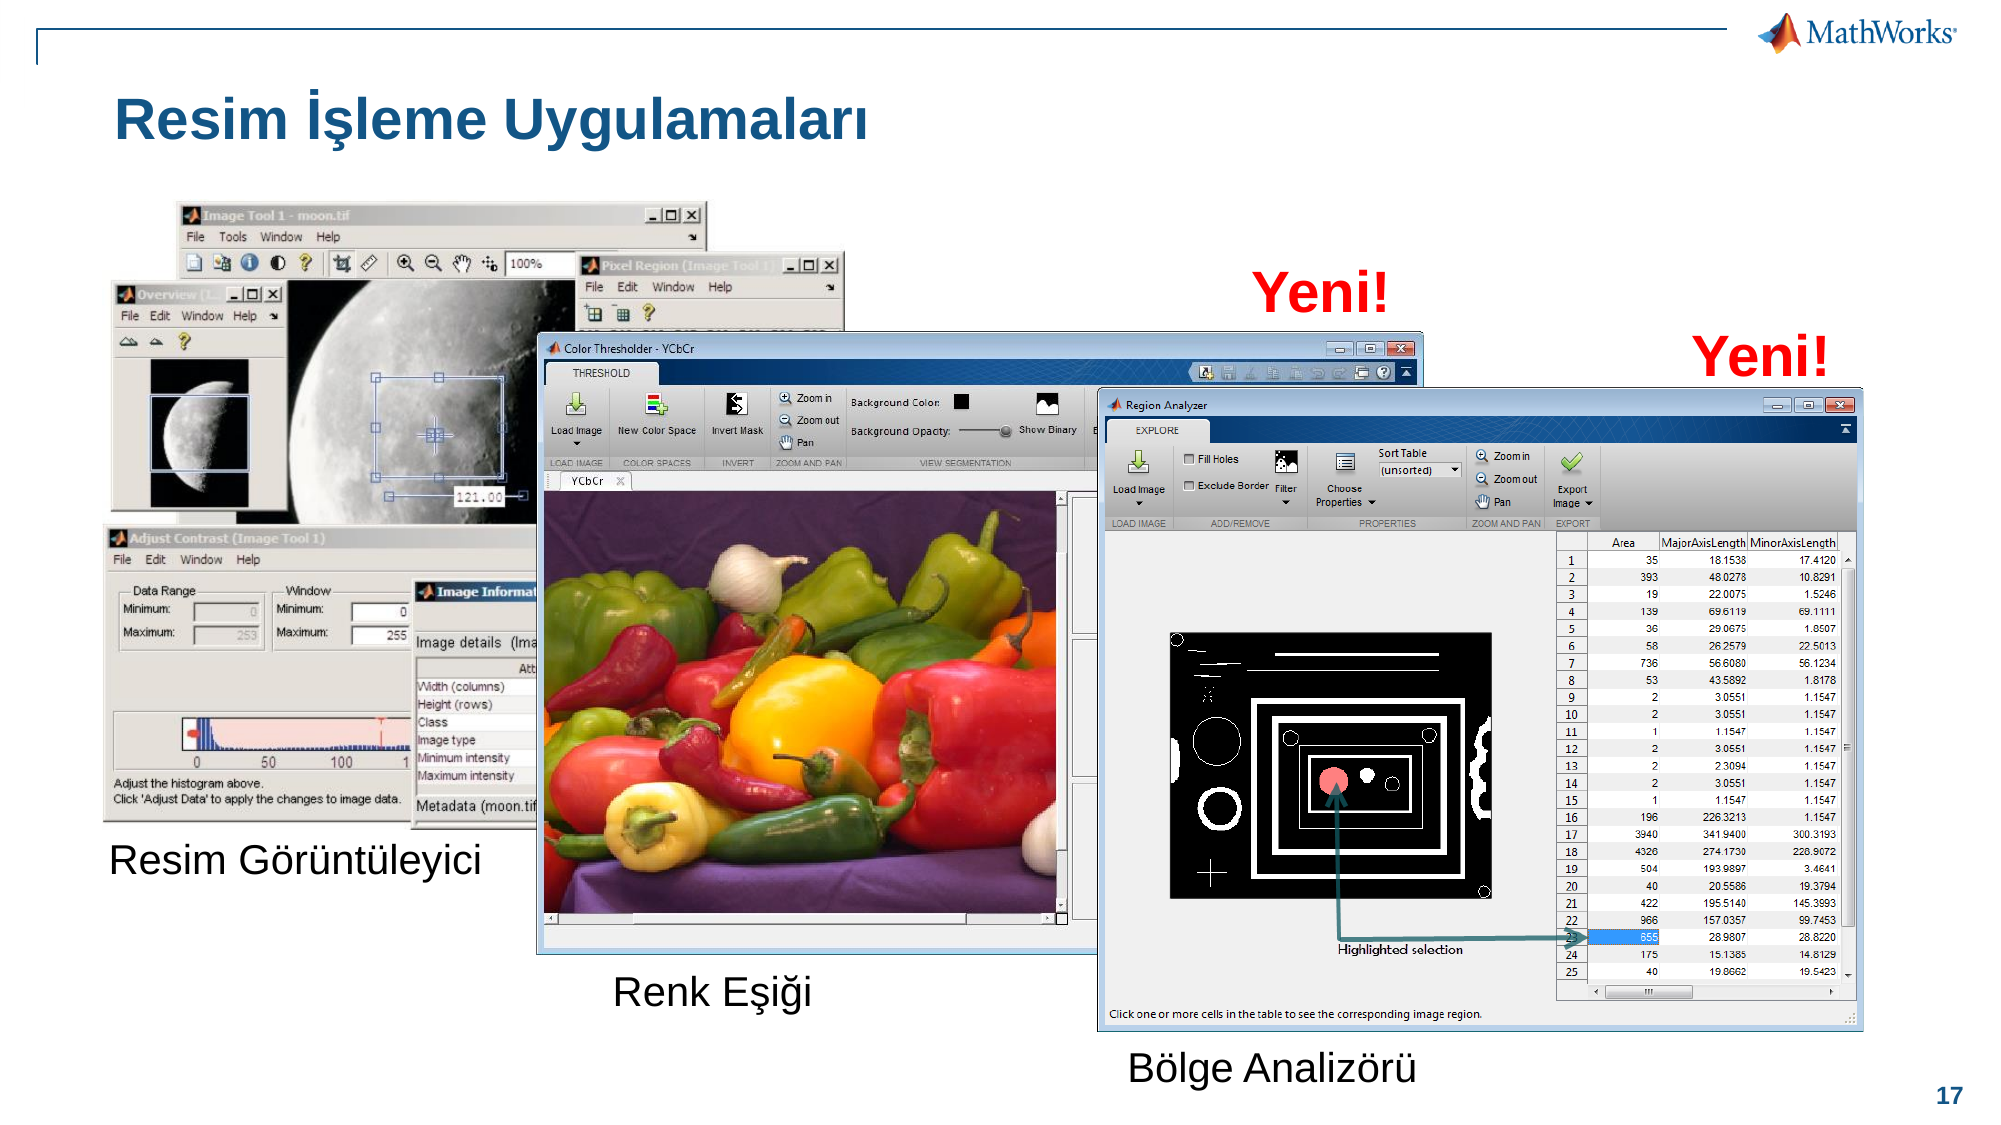

# Resim İşleme Uygulamaları

Yeni!
Yeni!
Resim Görüntüleyici

Renk Eşiği
Bölge Analizörü
17